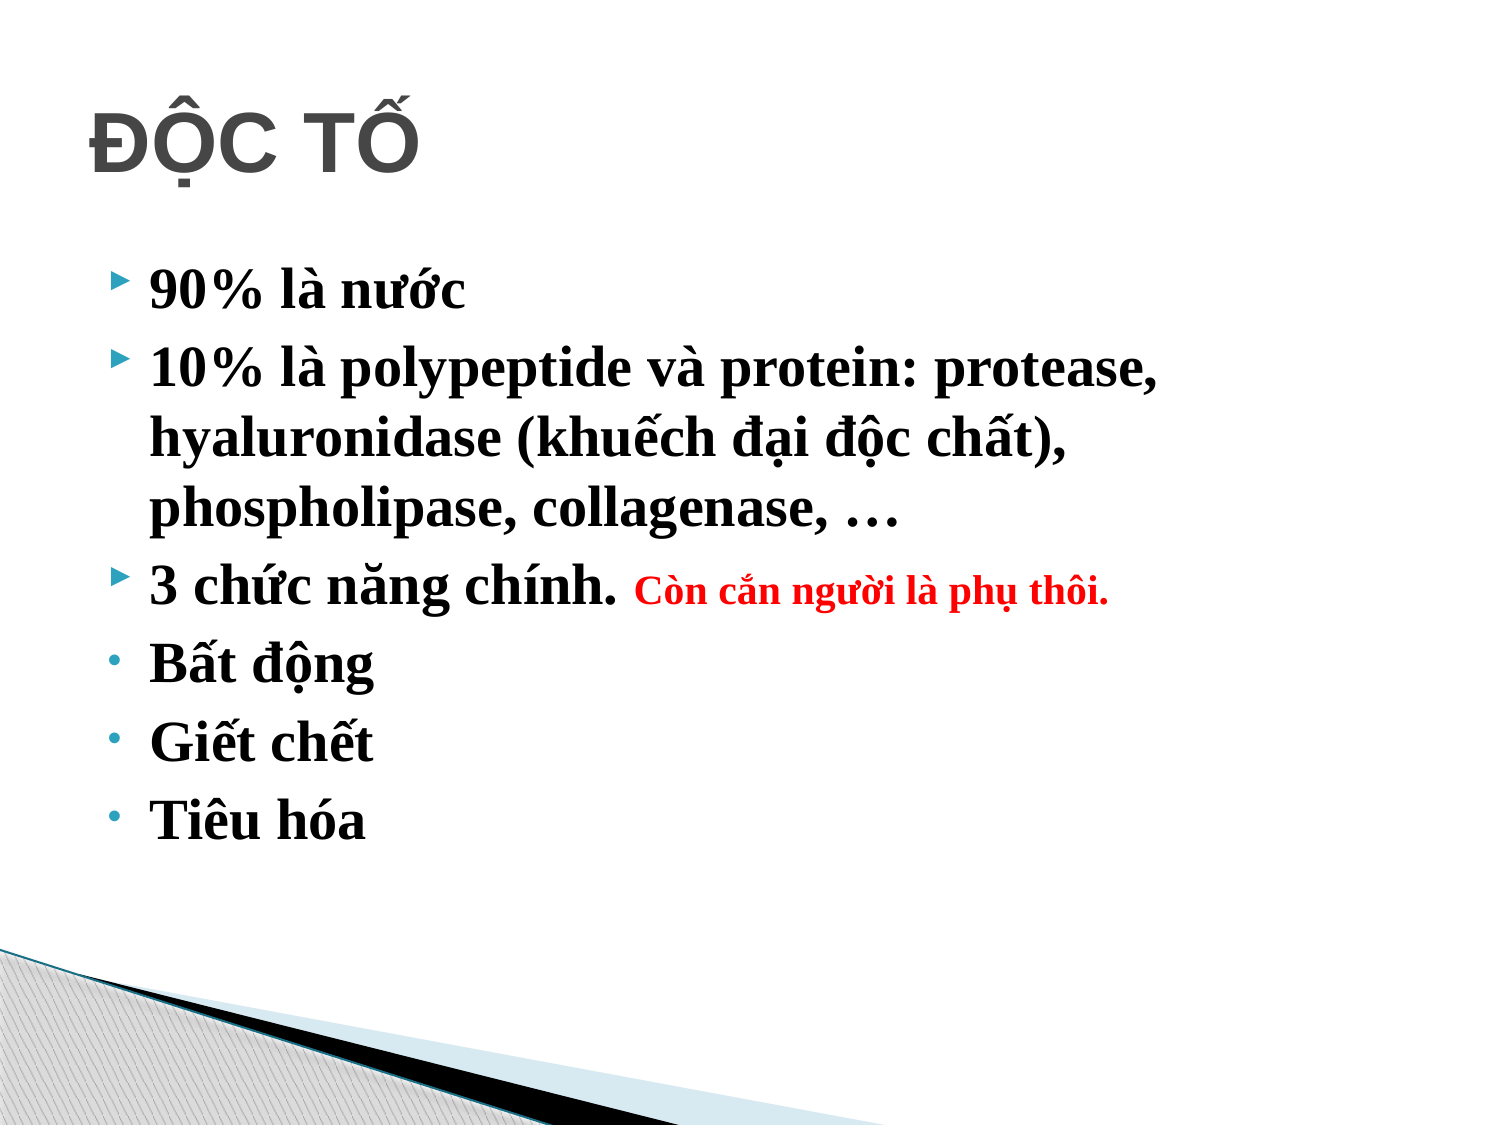

# ĐỘC TỐ
90% là nước
10% là polypeptide và protein: protease, hyaluronidase (khuếch đại độc chất), phospholipase, collagenase, …
3 chức năng chính. Còn cắn người là phụ thôi.
Bất động
Giết chết
Tiêu hóa